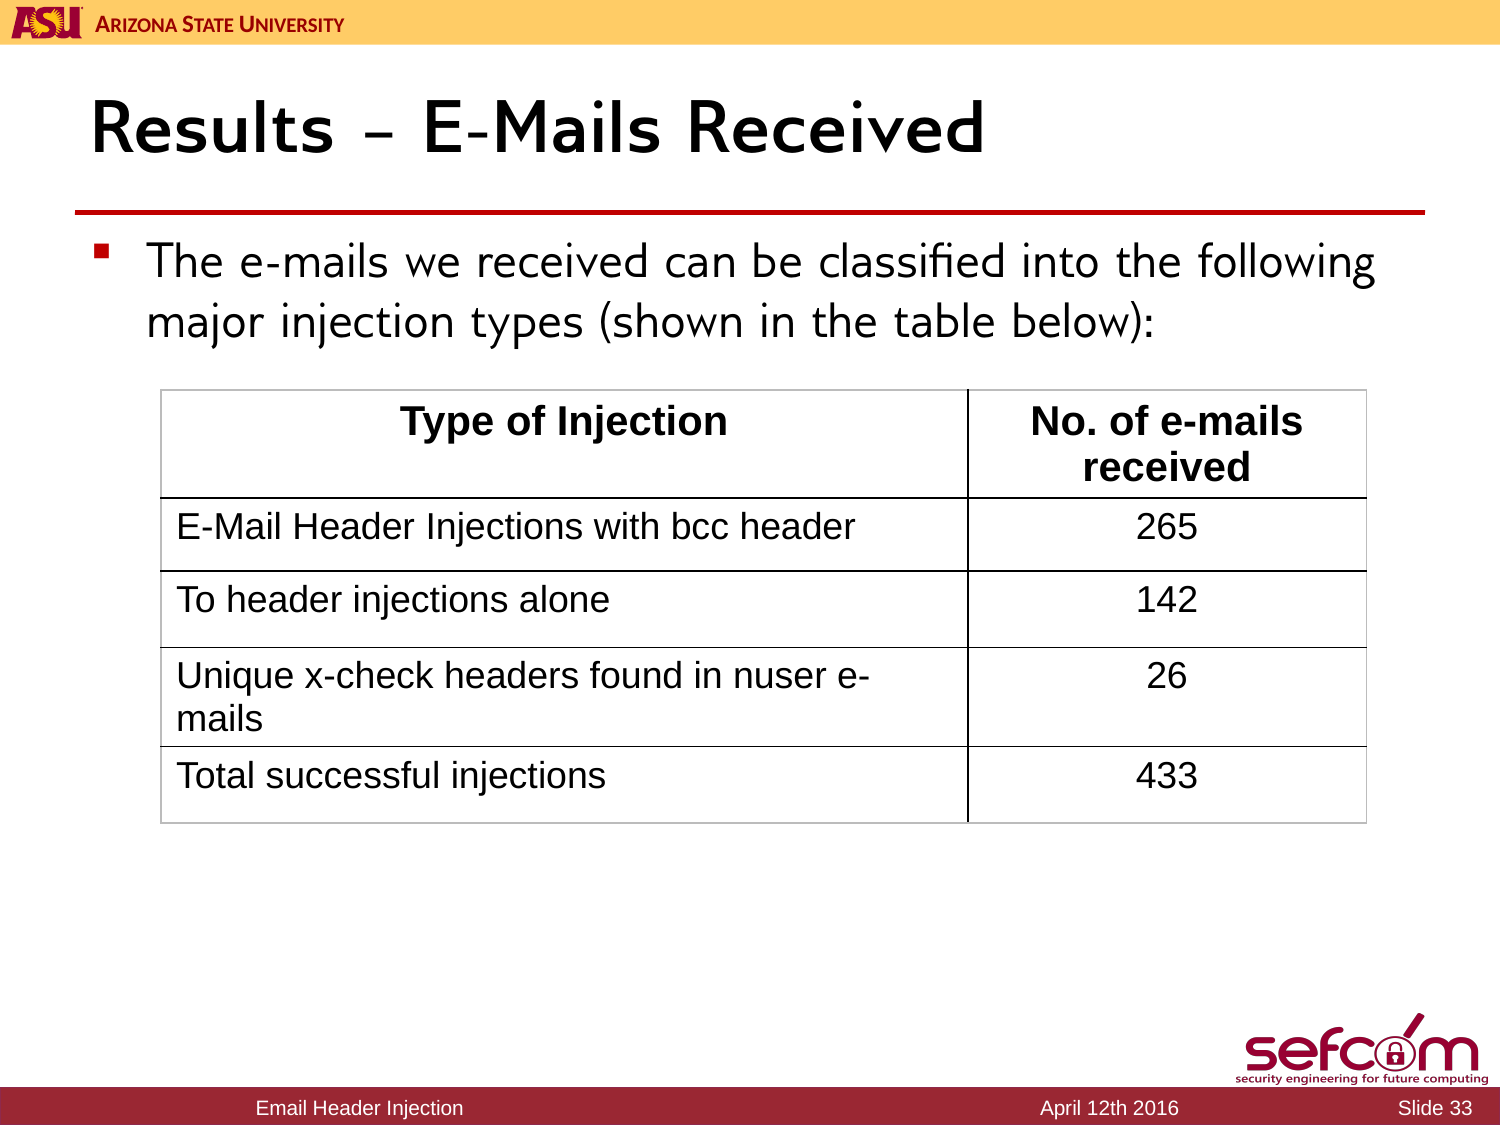

# Results – E-Mails Received
The e-mails we received can be classified into the following major injection types (shown in the table below):

| Type of Injection | No. of e-mails received |
| --- | --- |
| E-Mail Header Injections with bcc header | 265 |
| To header injections alone | 142 |
| Unique x-check headers found in nuser e-mails | 26 |
| Total successful injections | 433 |
Email Header Injection
April 12th 2016
Slide 33